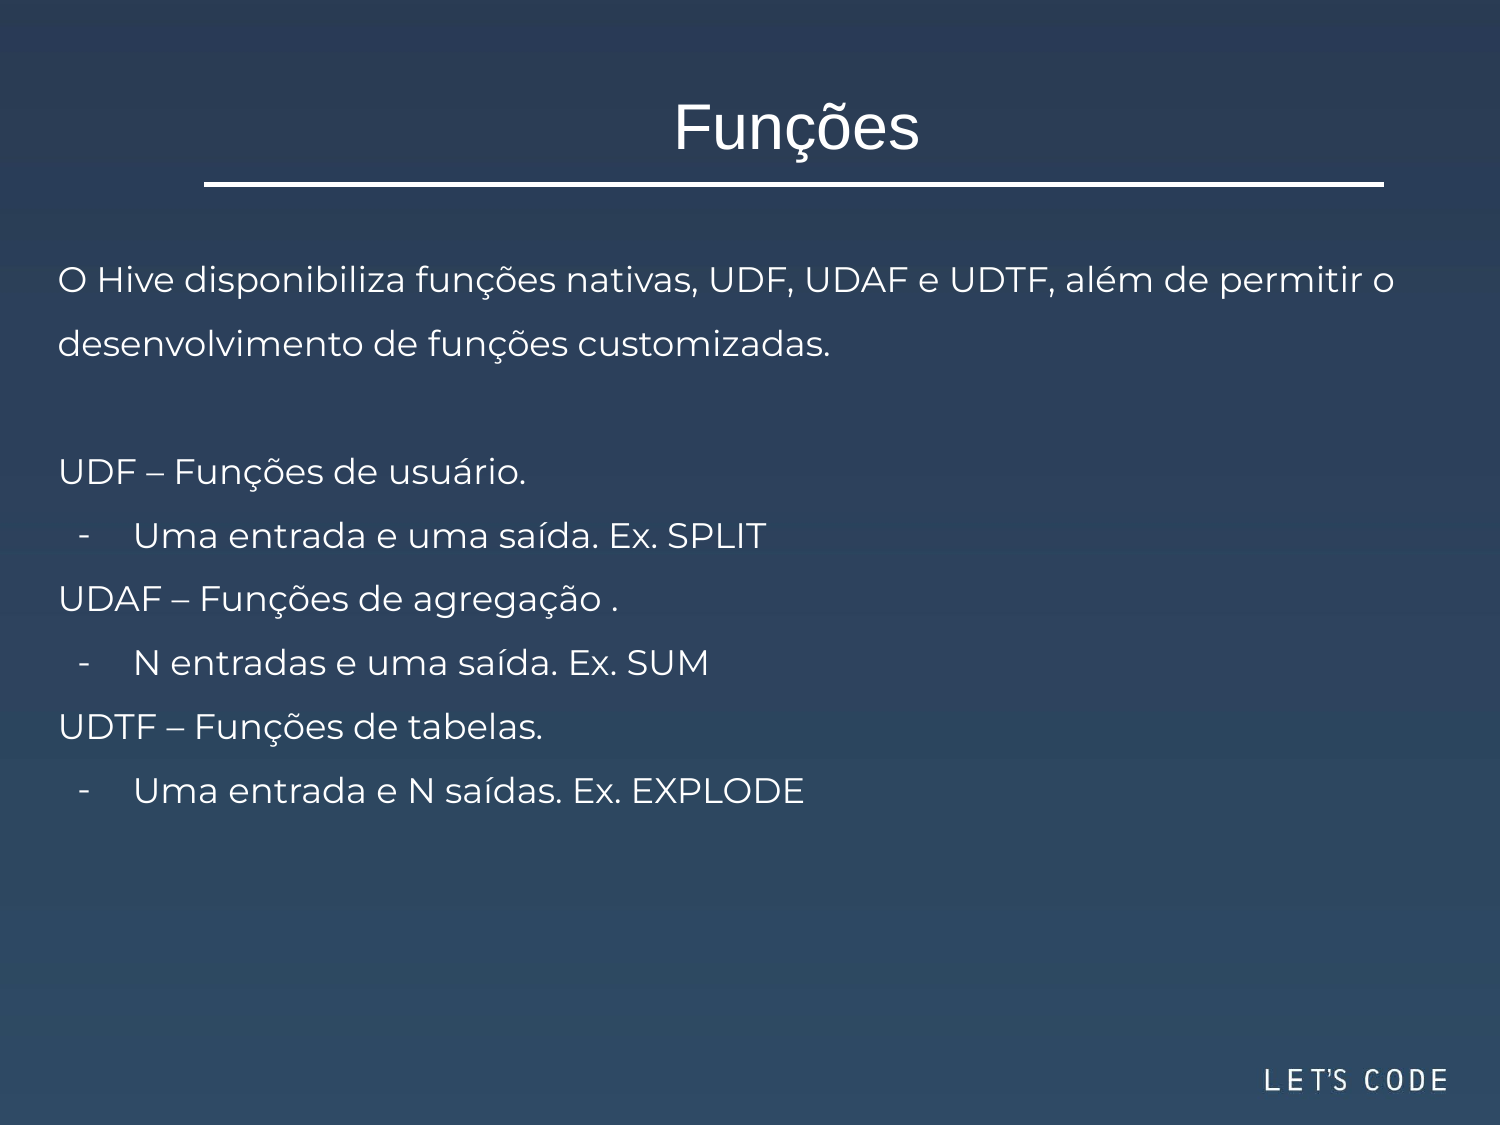

Funções
O Hive disponibiliza funções nativas, UDF, UDAF e UDTF, além de permitir o desenvolvimento de funções customizadas.

UDF – Funções de usuário.
Uma entrada e uma saída. Ex. SPLIT
UDAF – Funções de agregação .
N entradas e uma saída. Ex. SUM
UDTF – Funções de tabelas.
Uma entrada e N saídas. Ex. EXPLODE